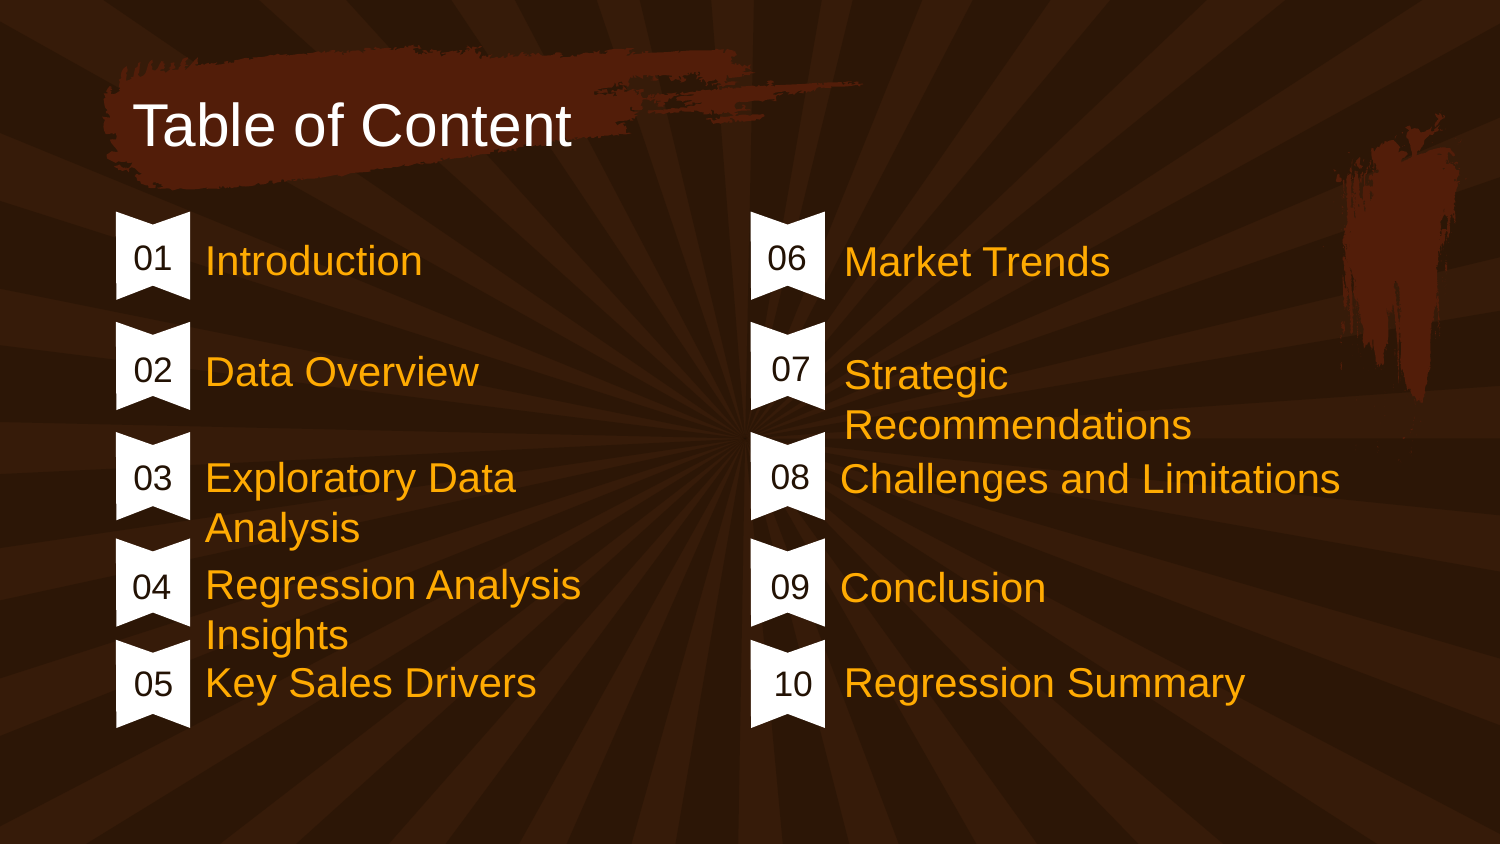

# Table of Content

Introduction
Market Trends
01
06

Data Overview
Strategic Recommendations
07
02

Exploratory Data Analysis
Challenges and Limitations
08
03

Regression Analysis Insights
Conclusion
09
04

Key Sales Drivers
Regression Summary

05
10